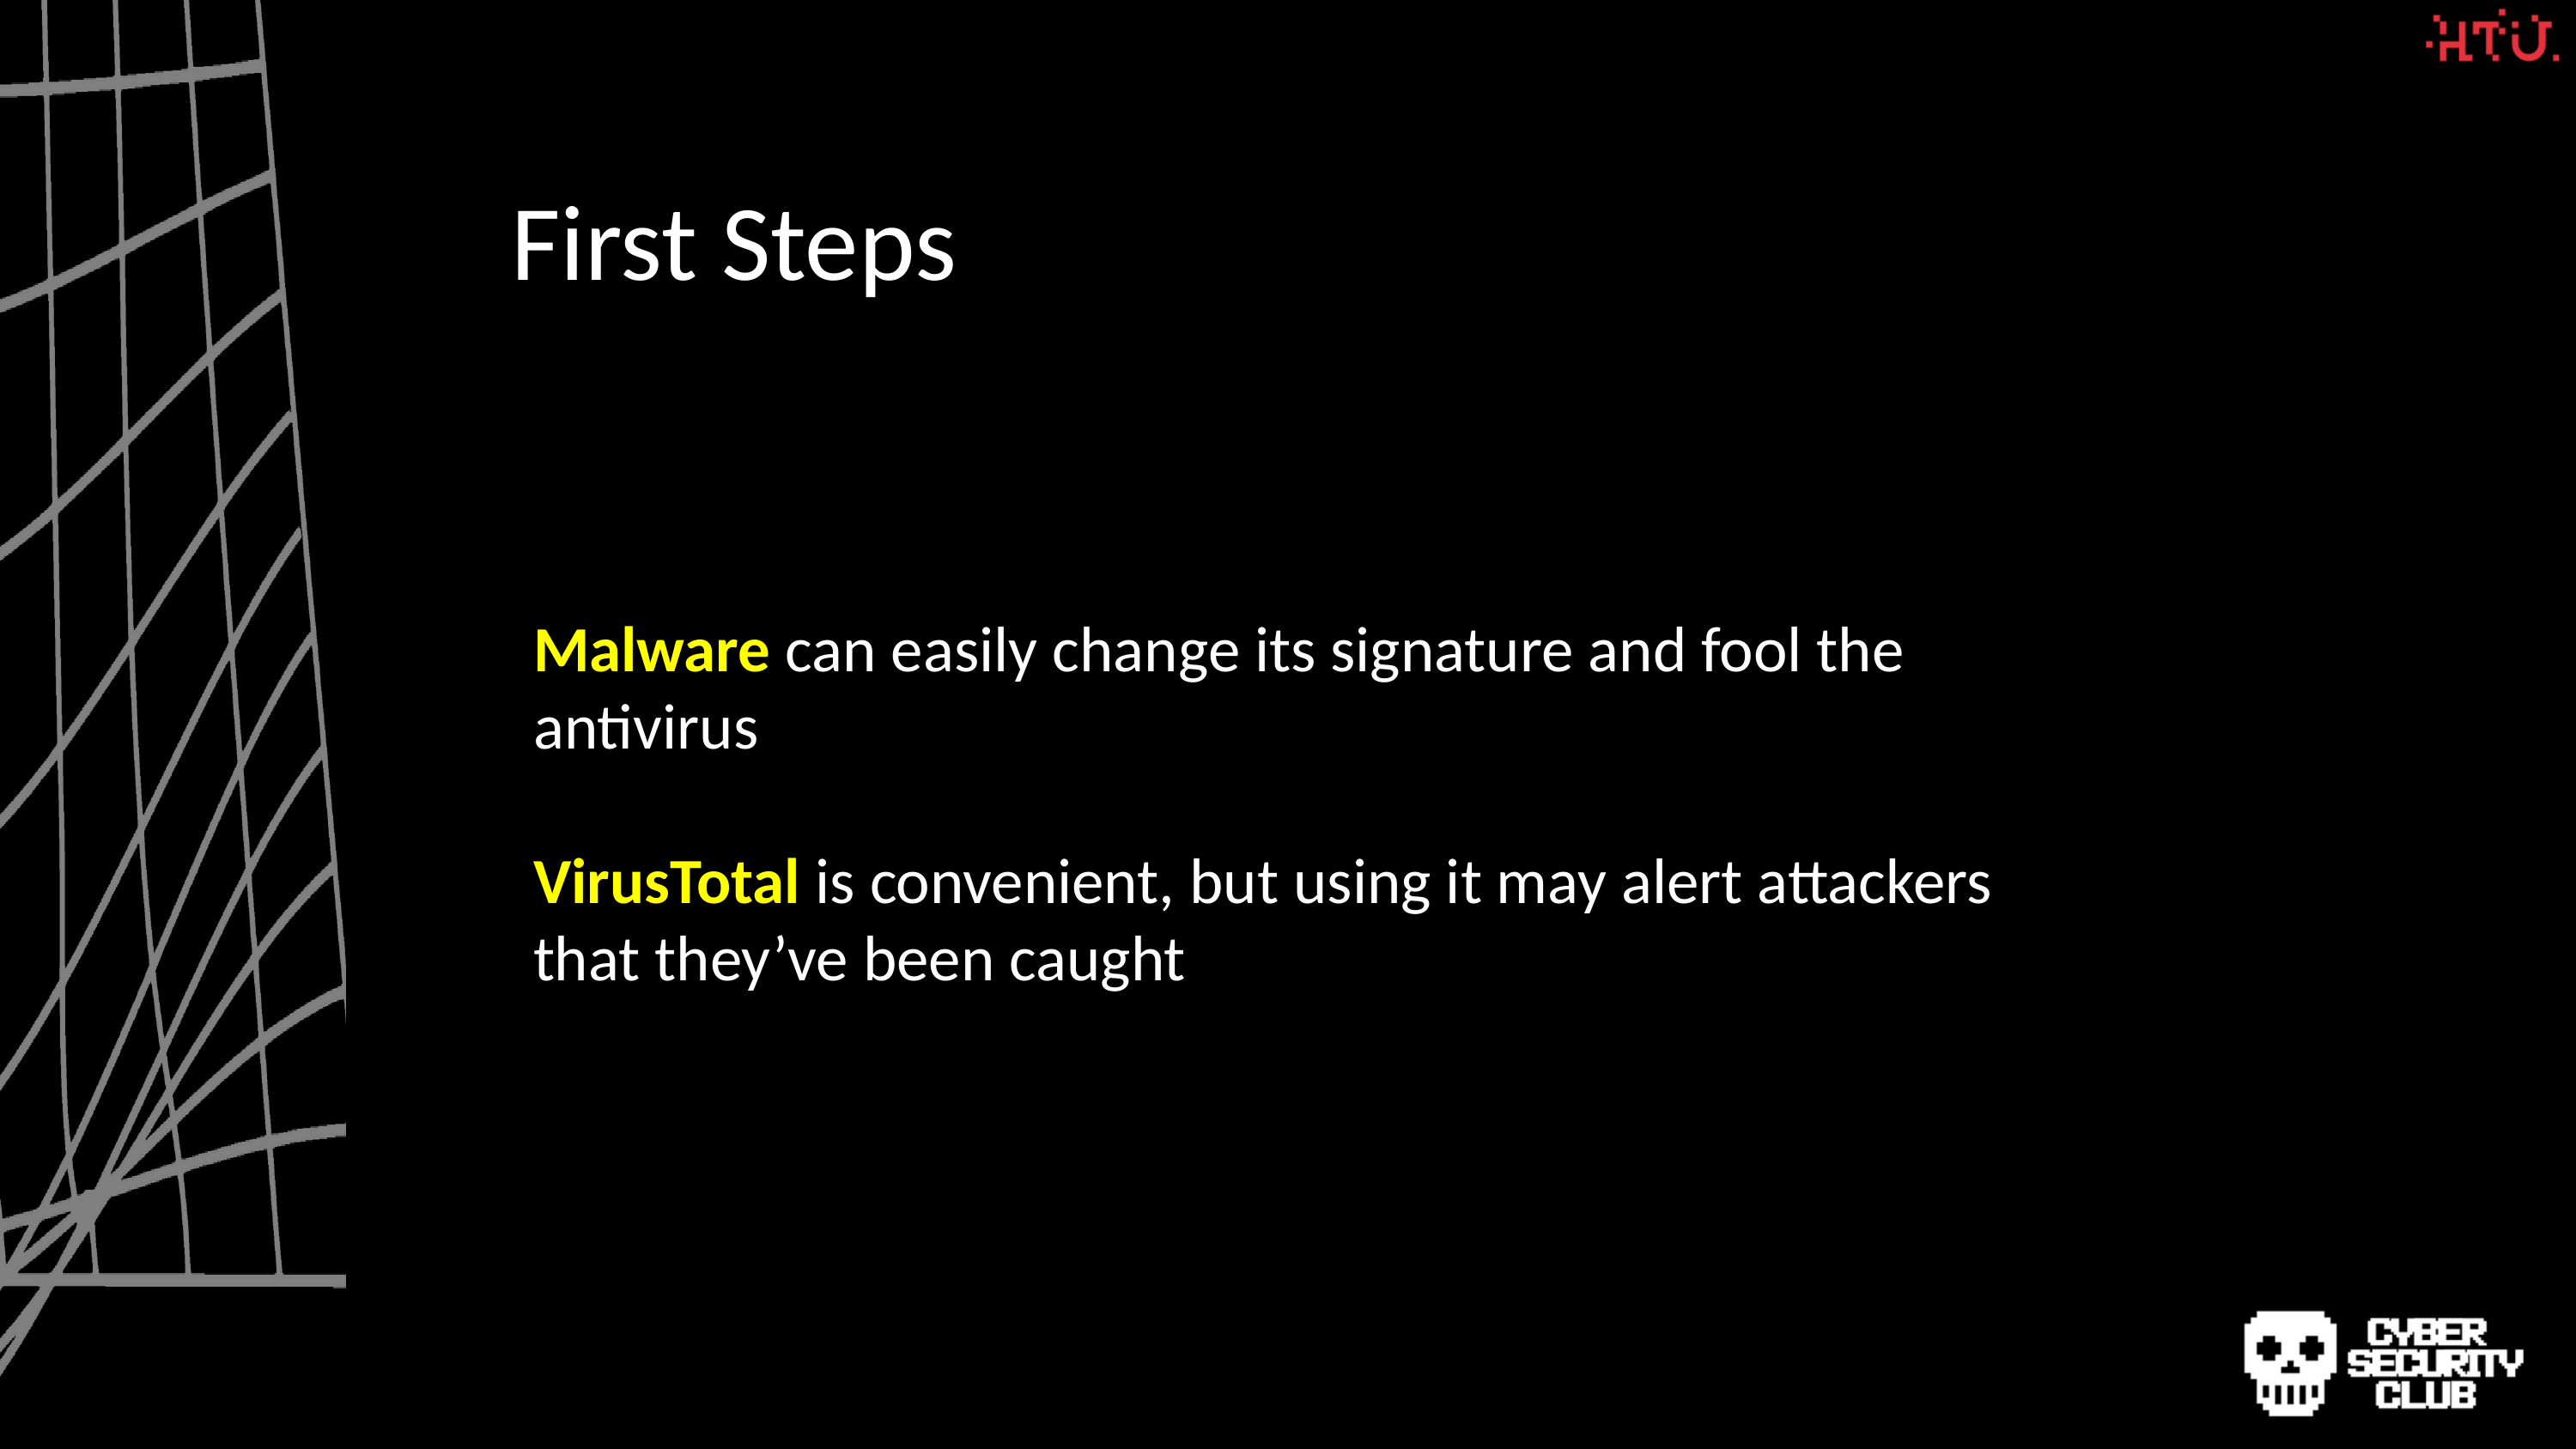

First Steps

Malware can easily change its signature and fool the antivirus

VirusTotal is convenient, but using it may alert attackers that they’ve been caught